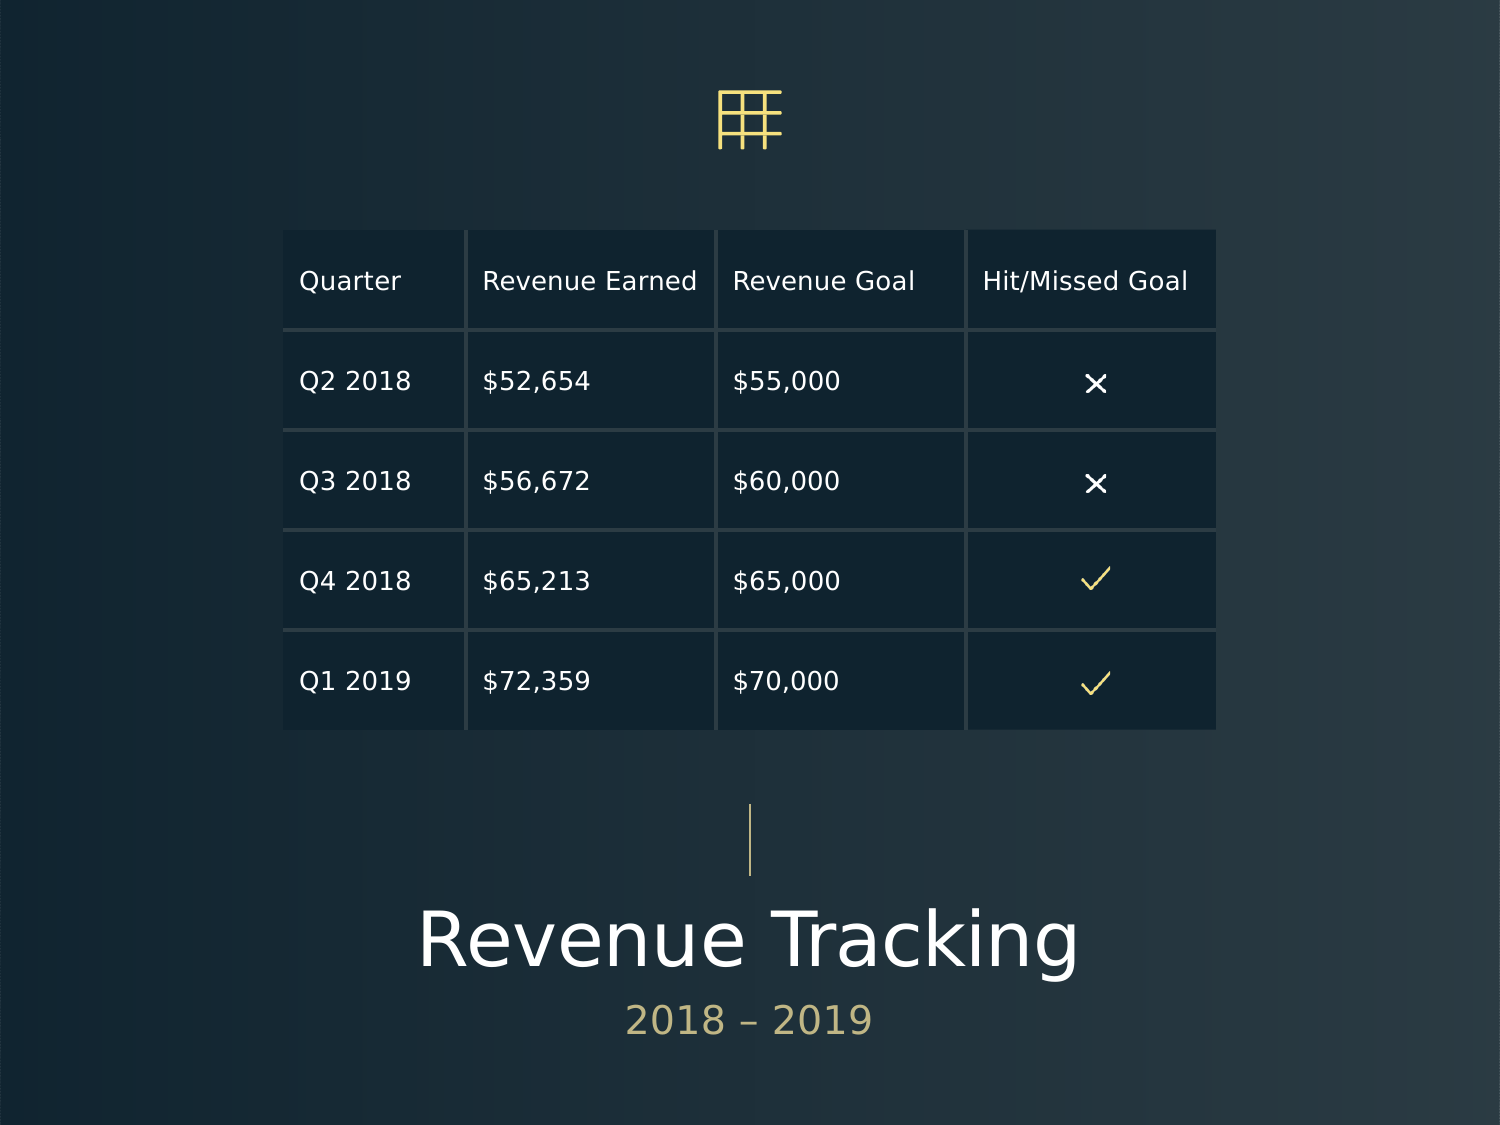

| Quarter | Revenue Earned | Revenue Goal | Hit/Missed Goal |
| --- | --- | --- | --- |
| Q2 2018 | $52,654 | $55,000 |  |
| Q3 2018 | $56,672 | $60,000 |  |
| Q4 2018 | $65,213 | $65,000 |  |
| Q1 2019 | $72,359 | $70,000 |  |

Revenue Tracking
2018 – 2019